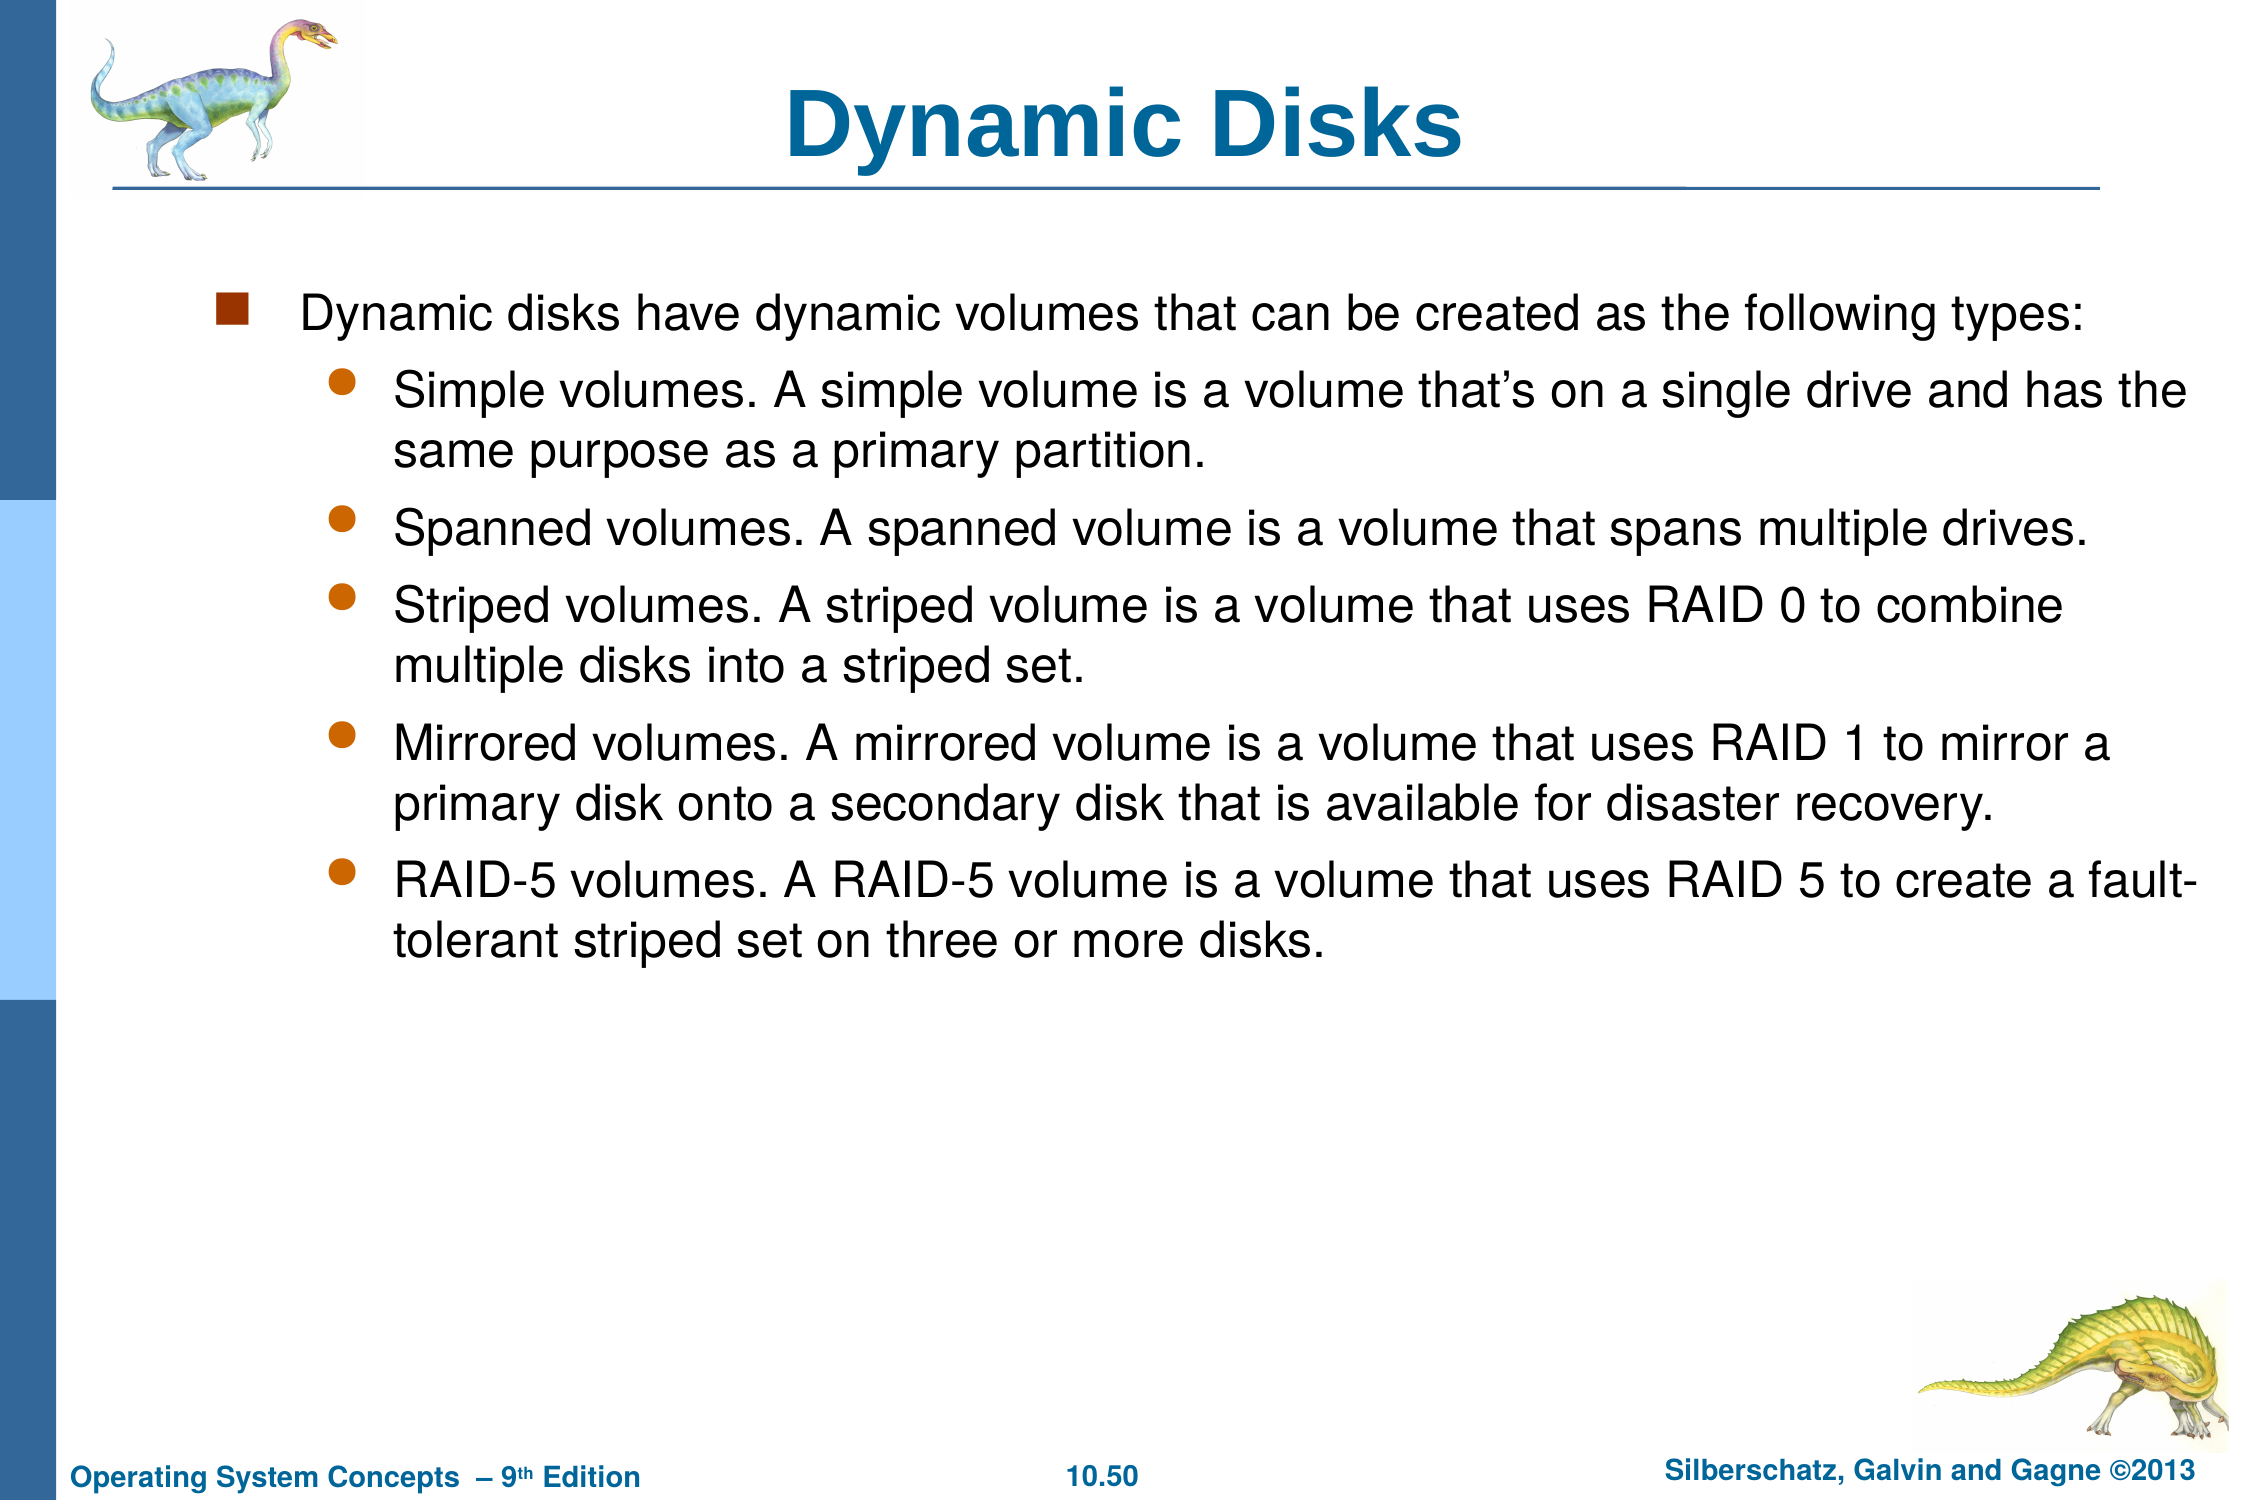

# Dynamic Disks
Dynamic disks have dynamic volumes that can be created as the following types:
Simple volumes. A simple volume is a volume that’s on a single drive and has the same purpose as a primary partition.
Spanned volumes. A spanned volume is a volume that spans multiple drives.
Striped volumes. A striped volume is a volume that uses RAID 0 to combine multiple disks into a striped set.
Mirrored volumes. A mirrored volume is a volume that uses RAID 1 to mirror a primary disk onto a secondary disk that is available for disaster recovery.
RAID-5 volumes. A RAID-5 volume is a volume that uses RAID 5 to create a fault-tolerant striped set on three or more disks.